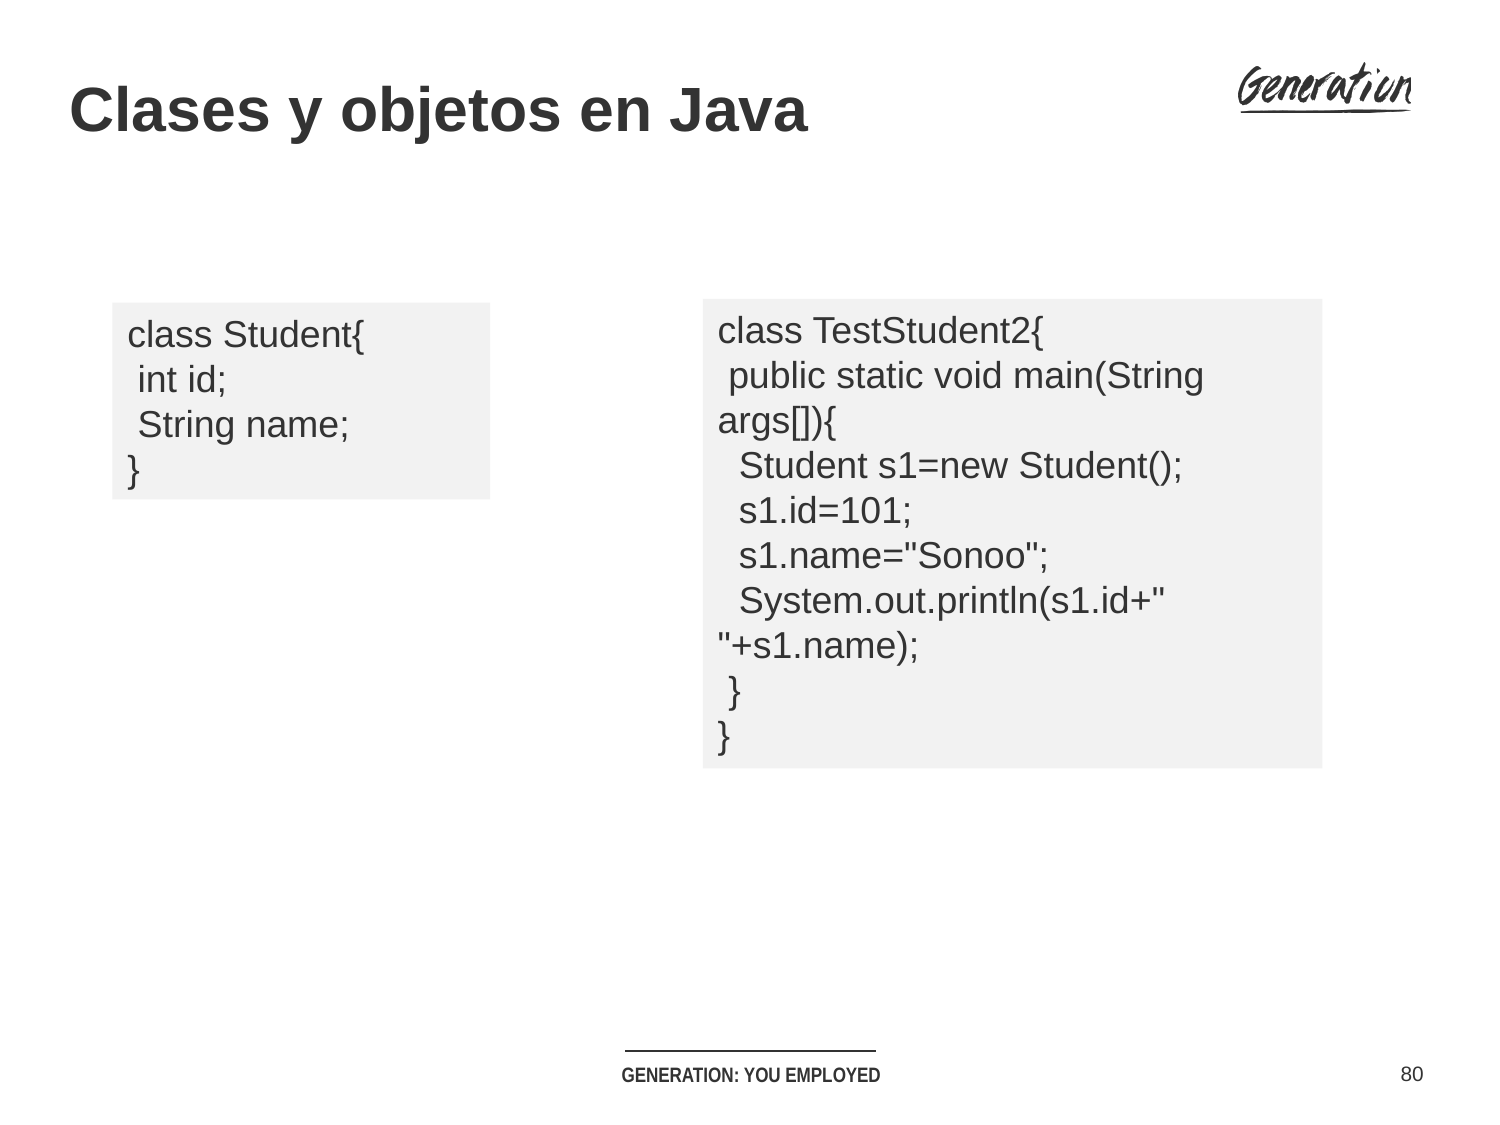

Clases y objetos en Java

class TestStudent2{
 public static void main(String args[]){
  Student s1=new Student();
  s1.id=101;
  s1.name="Sonoo";
  System.out.println(s1.id+" "+s1.name);
 }
}
class Student{
 int id;
 String name;
}